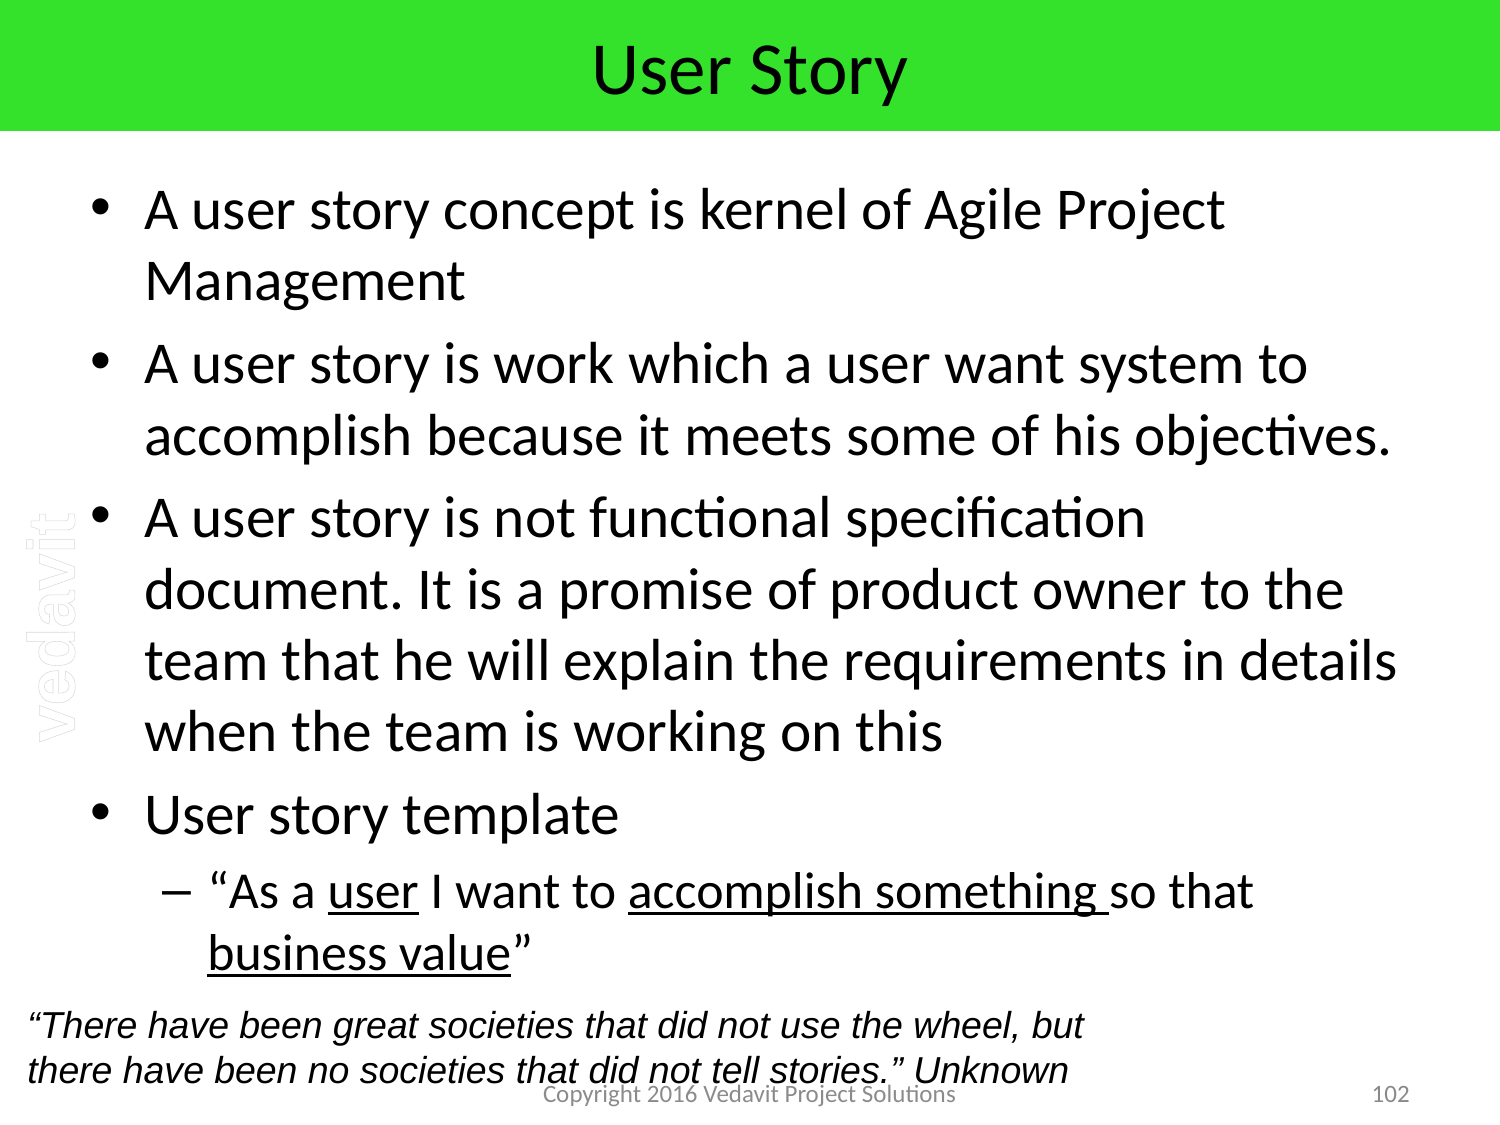

# User Story
A user story concept is kernel of Agile Project Management
A user story is work which a user want system to accomplish because it meets some of his objectives.
A user story is not functional specification document. It is a promise of product owner to the team that he will explain the requirements in details when the team is working on this
User story template
“As a user I want to accomplish something so that business value”
“There have been great societies that did not use the wheel, but there have been no societies that did not tell stories.” Unknown
Copyright 2016 Vedavit Project Solutions
102